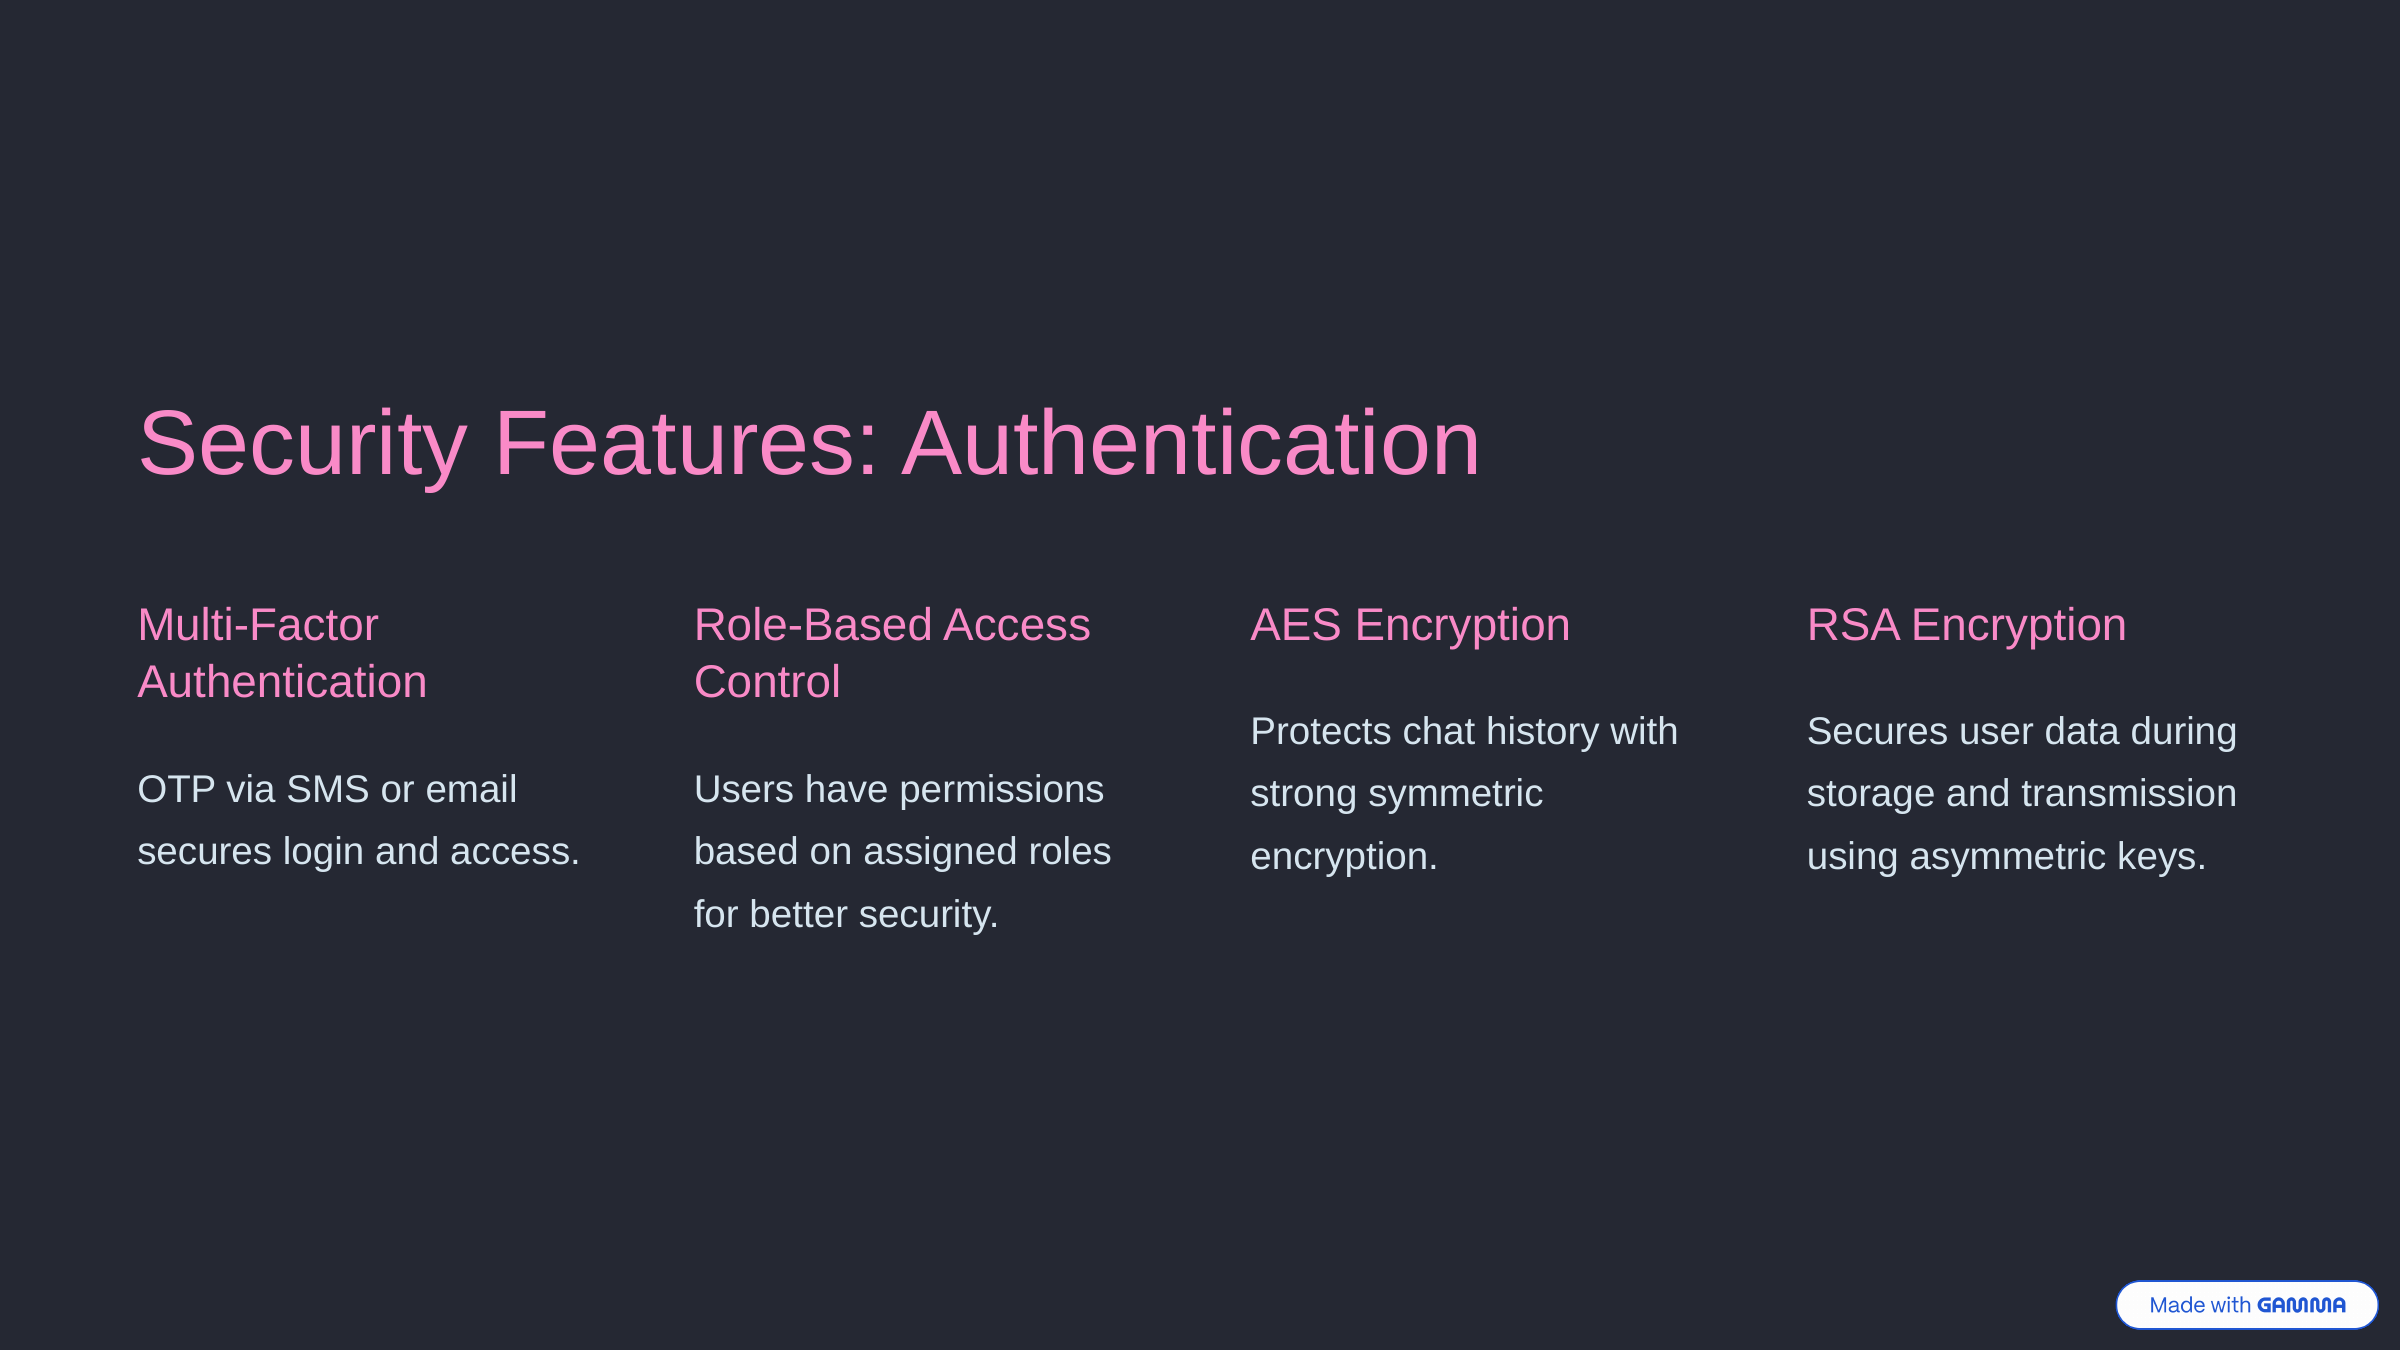

Security Features: Authentication
Multi-Factor Authentication
Role-Based Access Control
AES Encryption
RSA Encryption
Protects chat history with strong symmetric encryption.
Secures user data during storage and transmission using asymmetric keys.
OTP via SMS or email secures login and access.
Users have permissions based on assigned roles for better security.